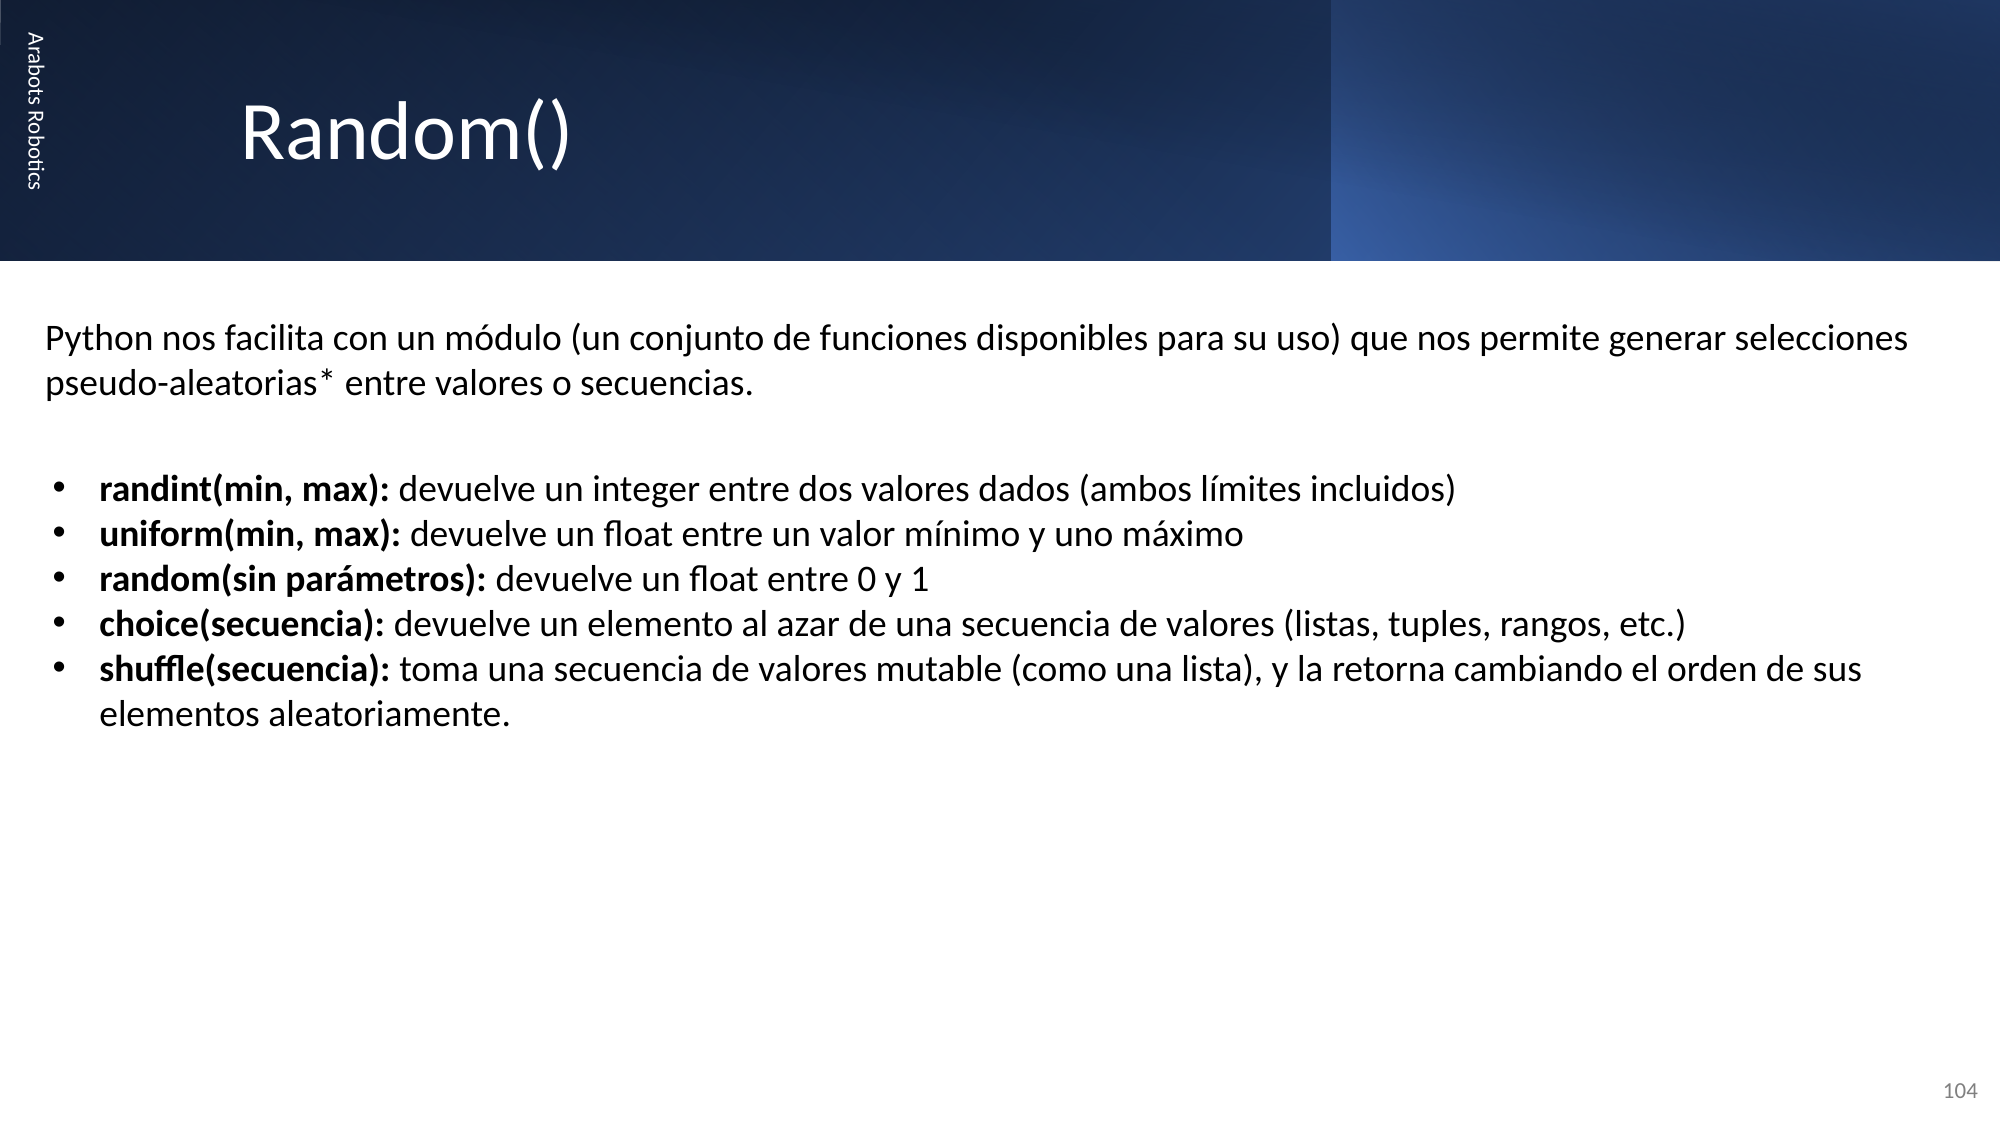

# Random()
Python nos facilita con un módulo (un conjunto de funciones disponibles para su uso) que nos permite generar selecciones pseudo-aleatorias* entre valores o secuencias.
Arabots Robotics

randint(min, max): devuelve un integer entre dos valores dados (ambos límites incluidos)
uniform(min, max): devuelve un float entre un valor mínimo y uno máximo
random(sin parámetros): devuelve un float entre 0 y 1
choice(secuencia): devuelve un elemento al azar de una secuencia de valores (listas, tuples, rangos, etc.)
shuffle(secuencia): toma una secuencia de valores mutable (como una lista), y la retorna cambiando el orden de sus elementos aleatoriamente.
104